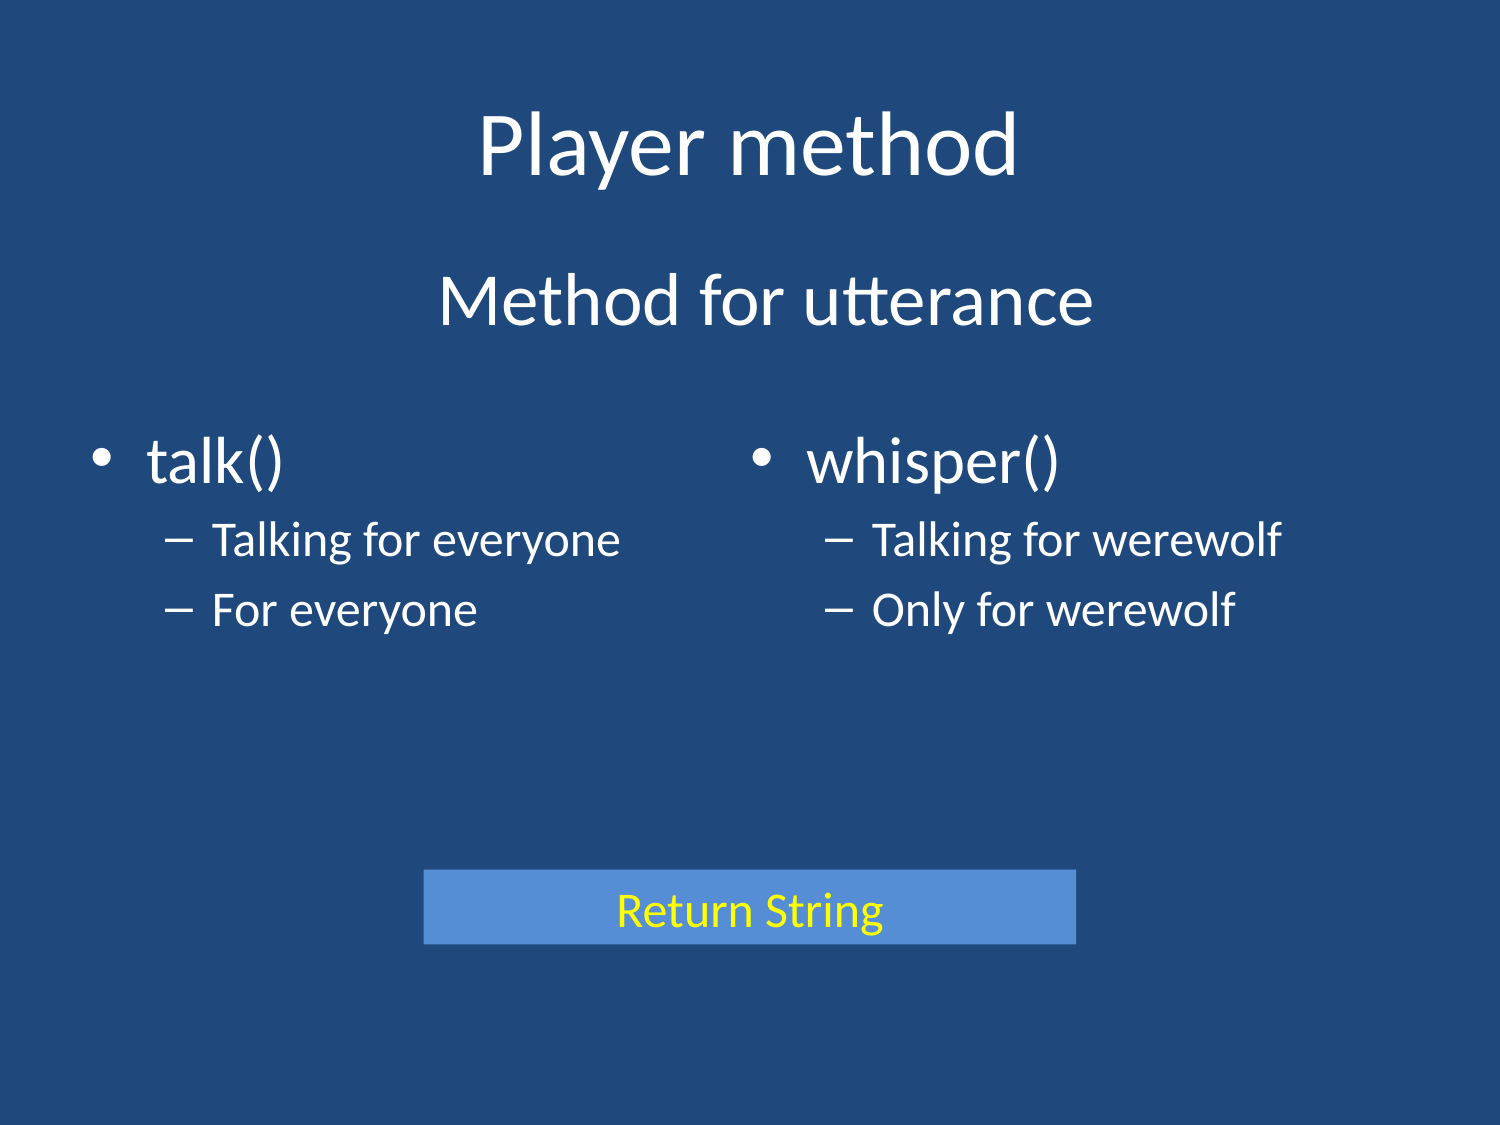

# Player method
Method for utterance
talk()
Talking for everyone
For everyone

whisper()
Talking for werewolf
Only for werewolf
Return String